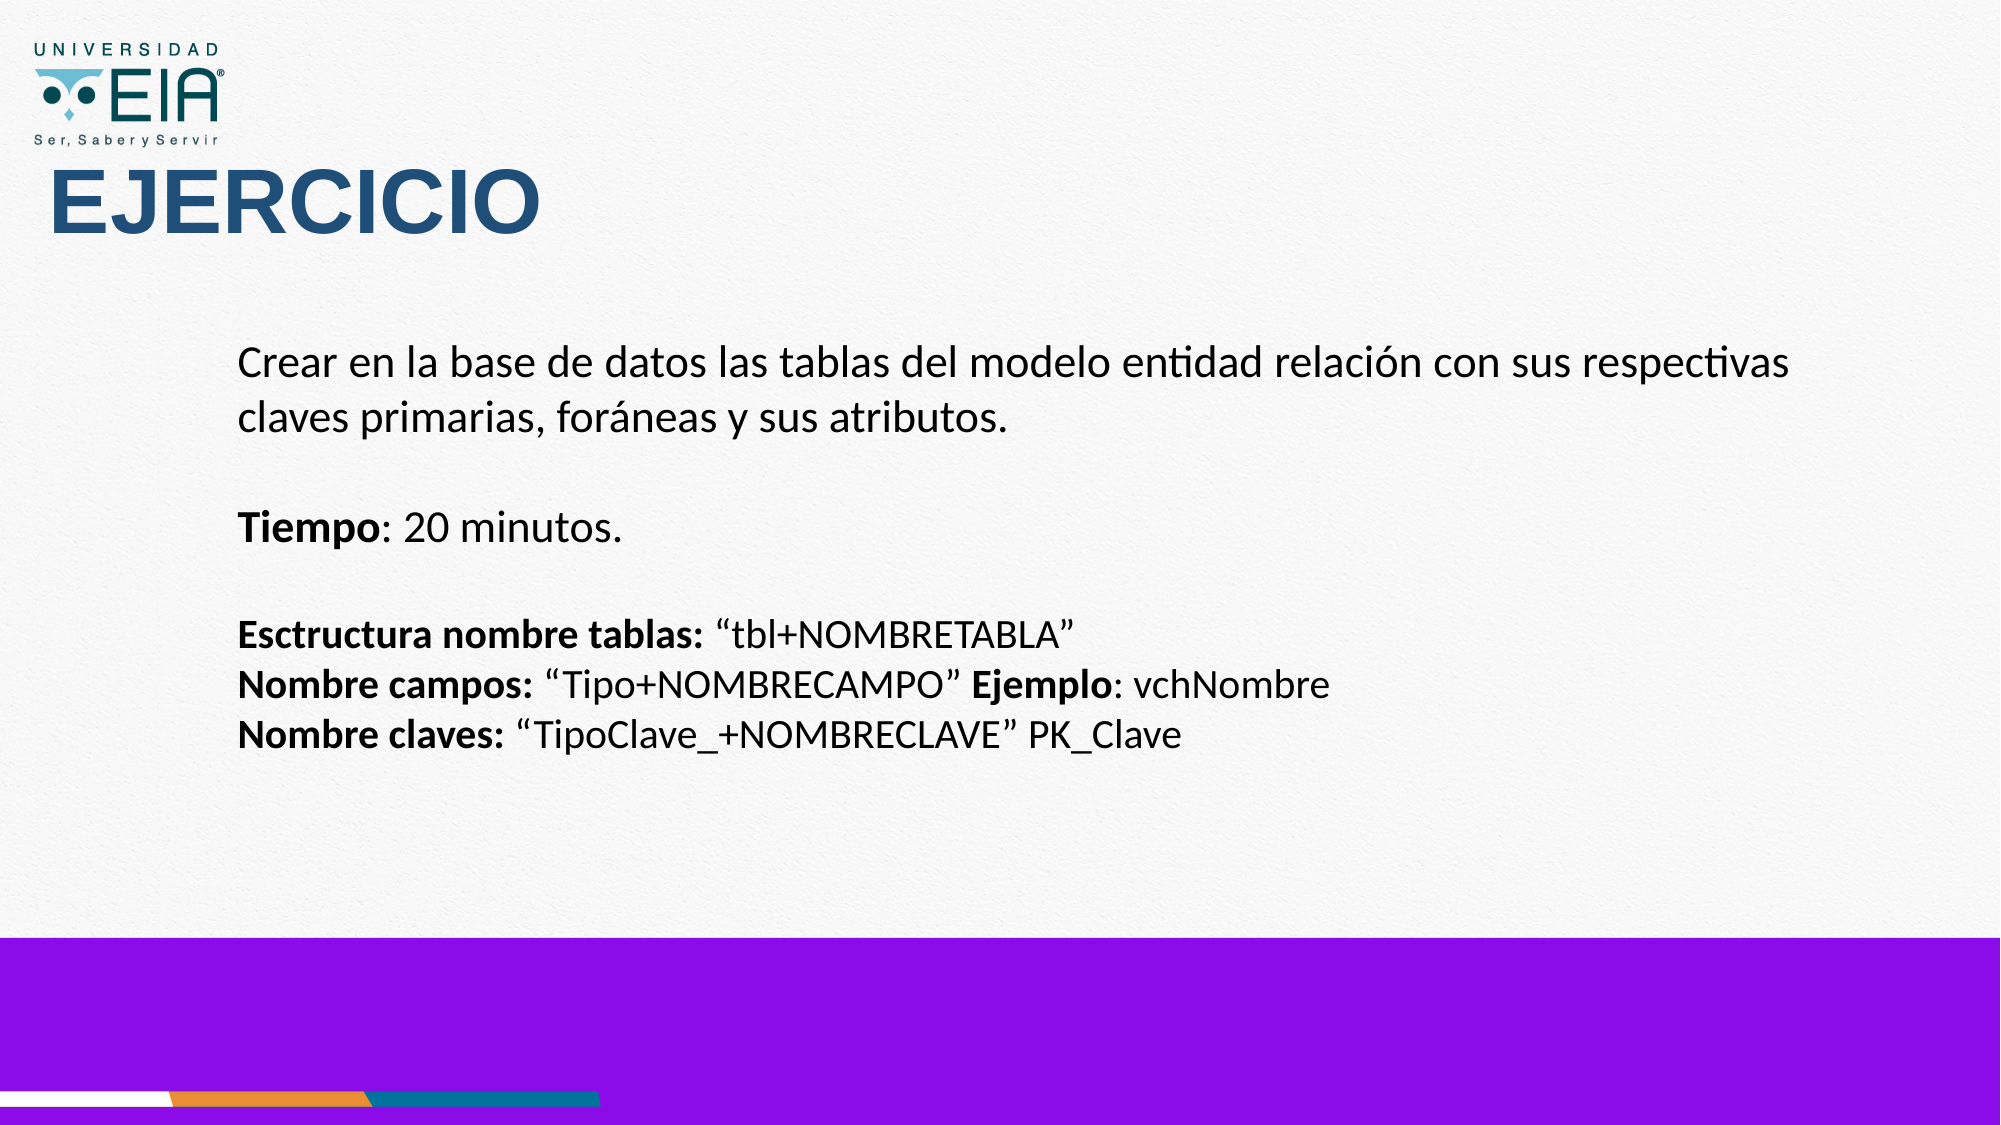

# EJERCICIO
Crear en la base de datos las tablas del modelo entidad relación con sus respectivas claves primarias, foráneas y sus atributos.

Tiempo: 20 minutos.

Esctructura nombre tablas: “tbl+NOMBRETABLA”
Nombre campos: “Tipo+NOMBRECAMPO” Ejemplo: vchNombre
Nombre claves: “TipoClave_+NOMBRECLAVE” PK_Clave